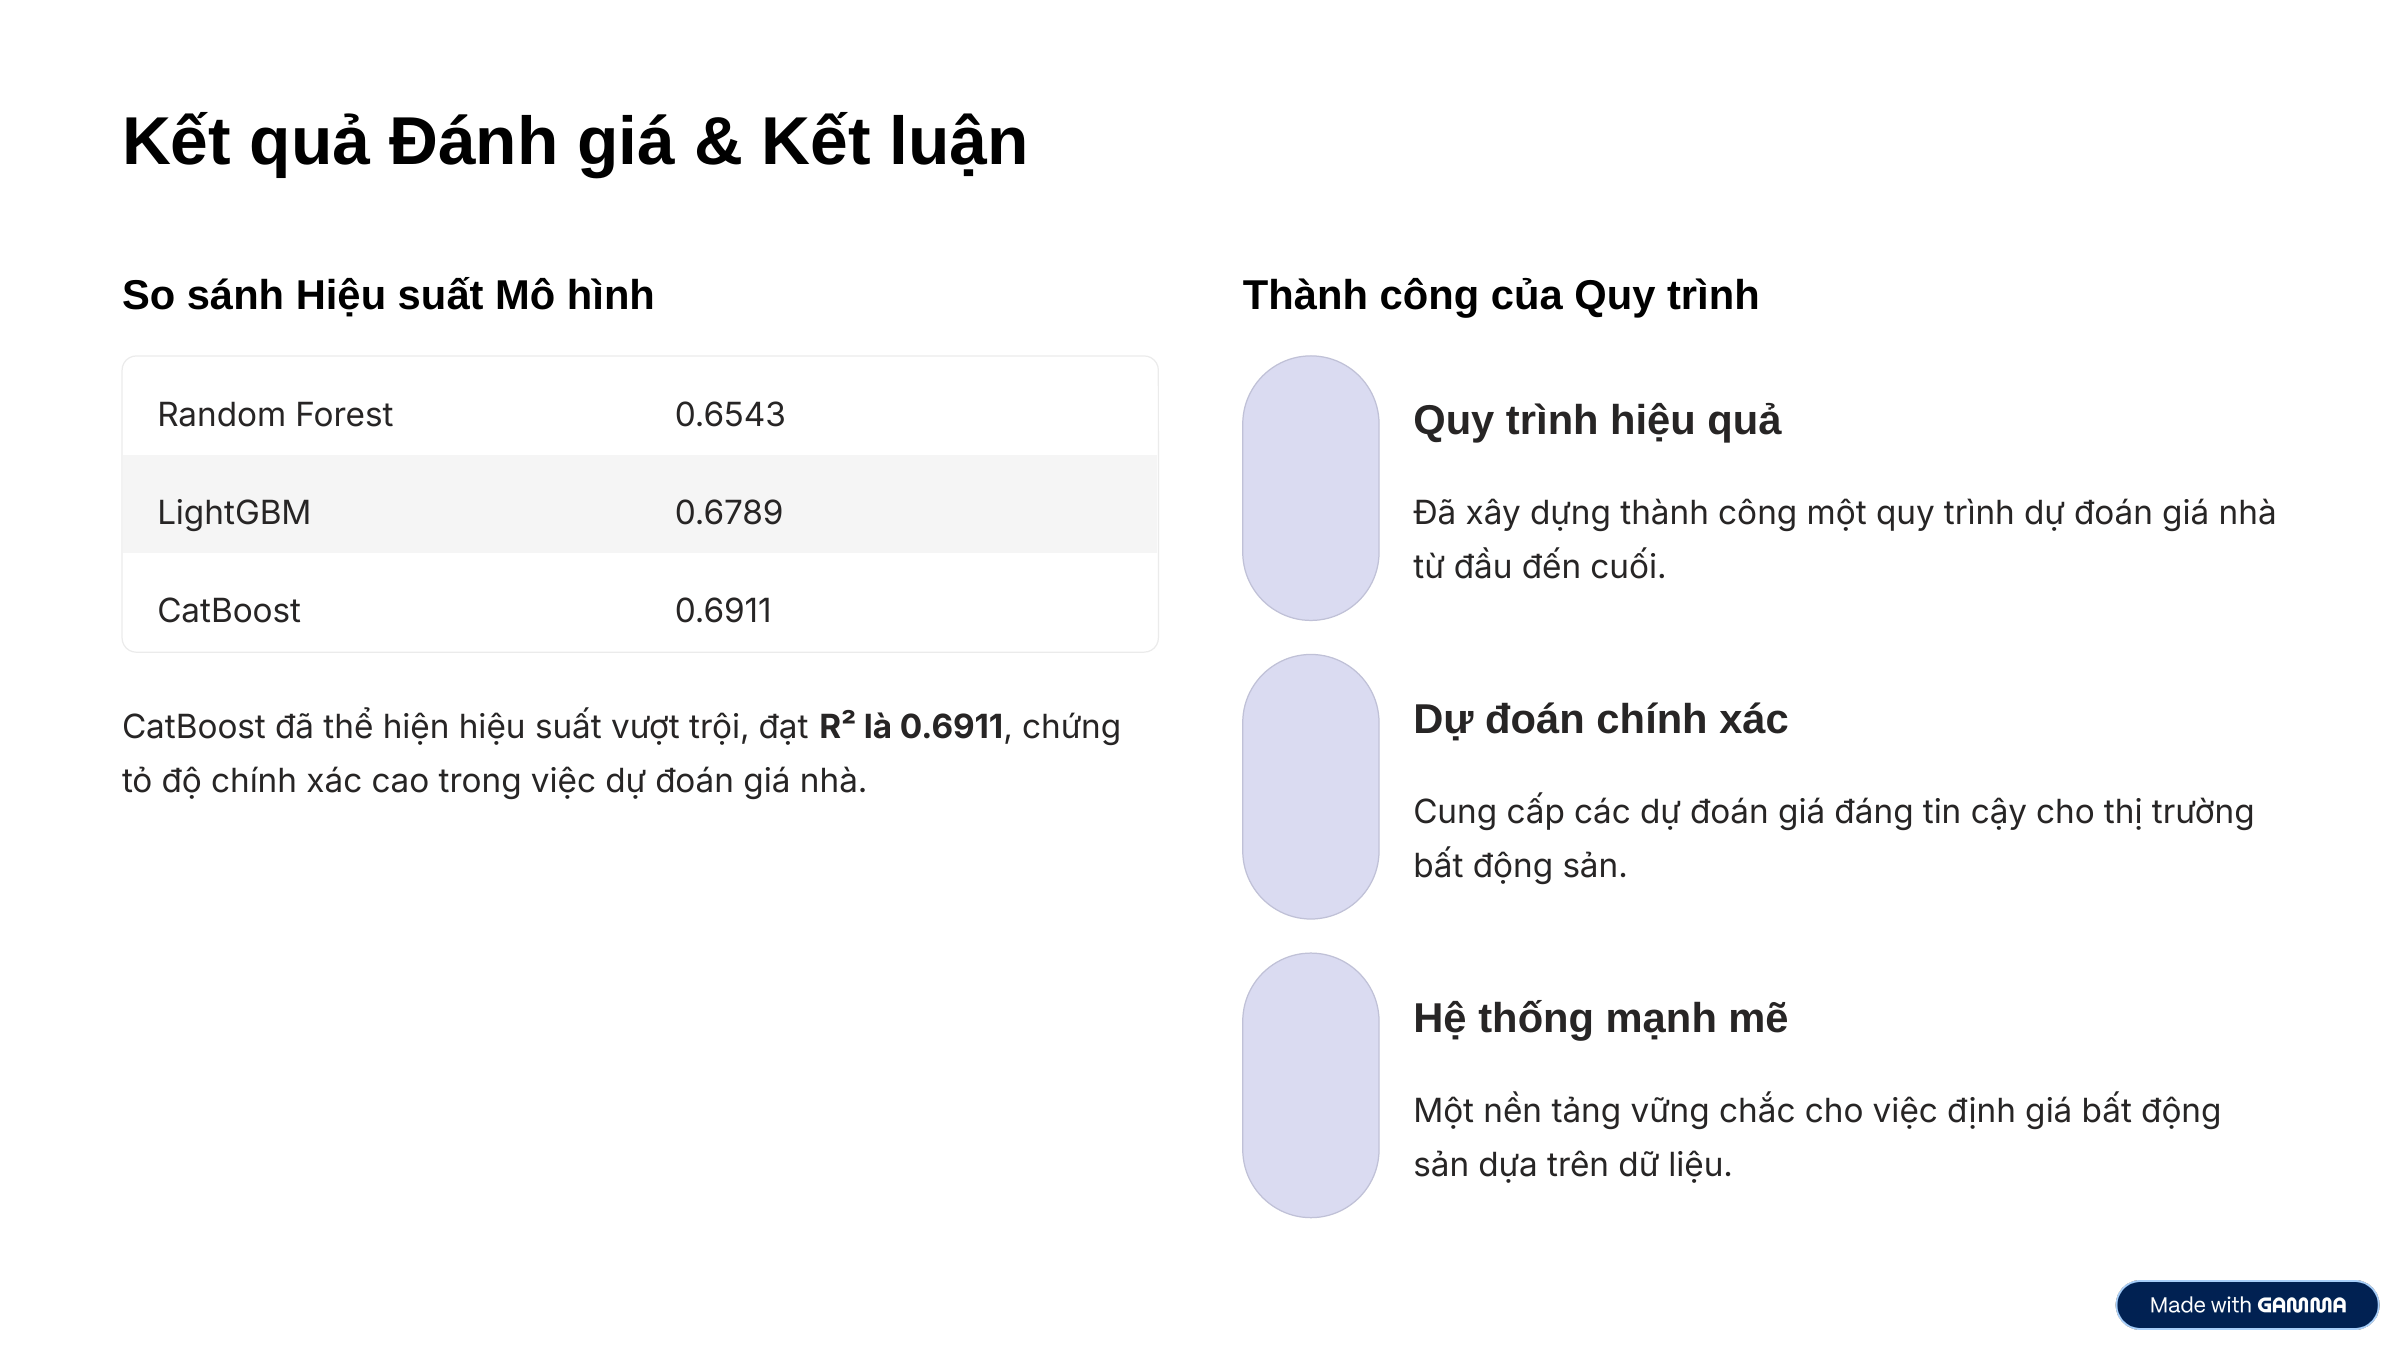

Kết quả Đánh giá & Kết luận
So sánh Hiệu suất Mô hình
Thành công của Quy trình

Random Forest
0.6543
Quy trình hiệu quả

LightGBM
0.6789
Đã xây dựng thành công một quy trình dự đoán giá nhà từ đầu đến cuối.

CatBoost
0.6911

Dự đoán chính xác
CatBoost đã thể hiện hiệu suất vượt trội, đạt R² là 0.6911, chứng tỏ độ chính xác cao trong việc dự đoán giá nhà.
Cung cấp các dự đoán giá đáng tin cậy cho thị trường bất động sản.

Hệ thống mạnh mẽ
Một nền tảng vững chắc cho việc định giá bất động sản dựa trên dữ liệu.